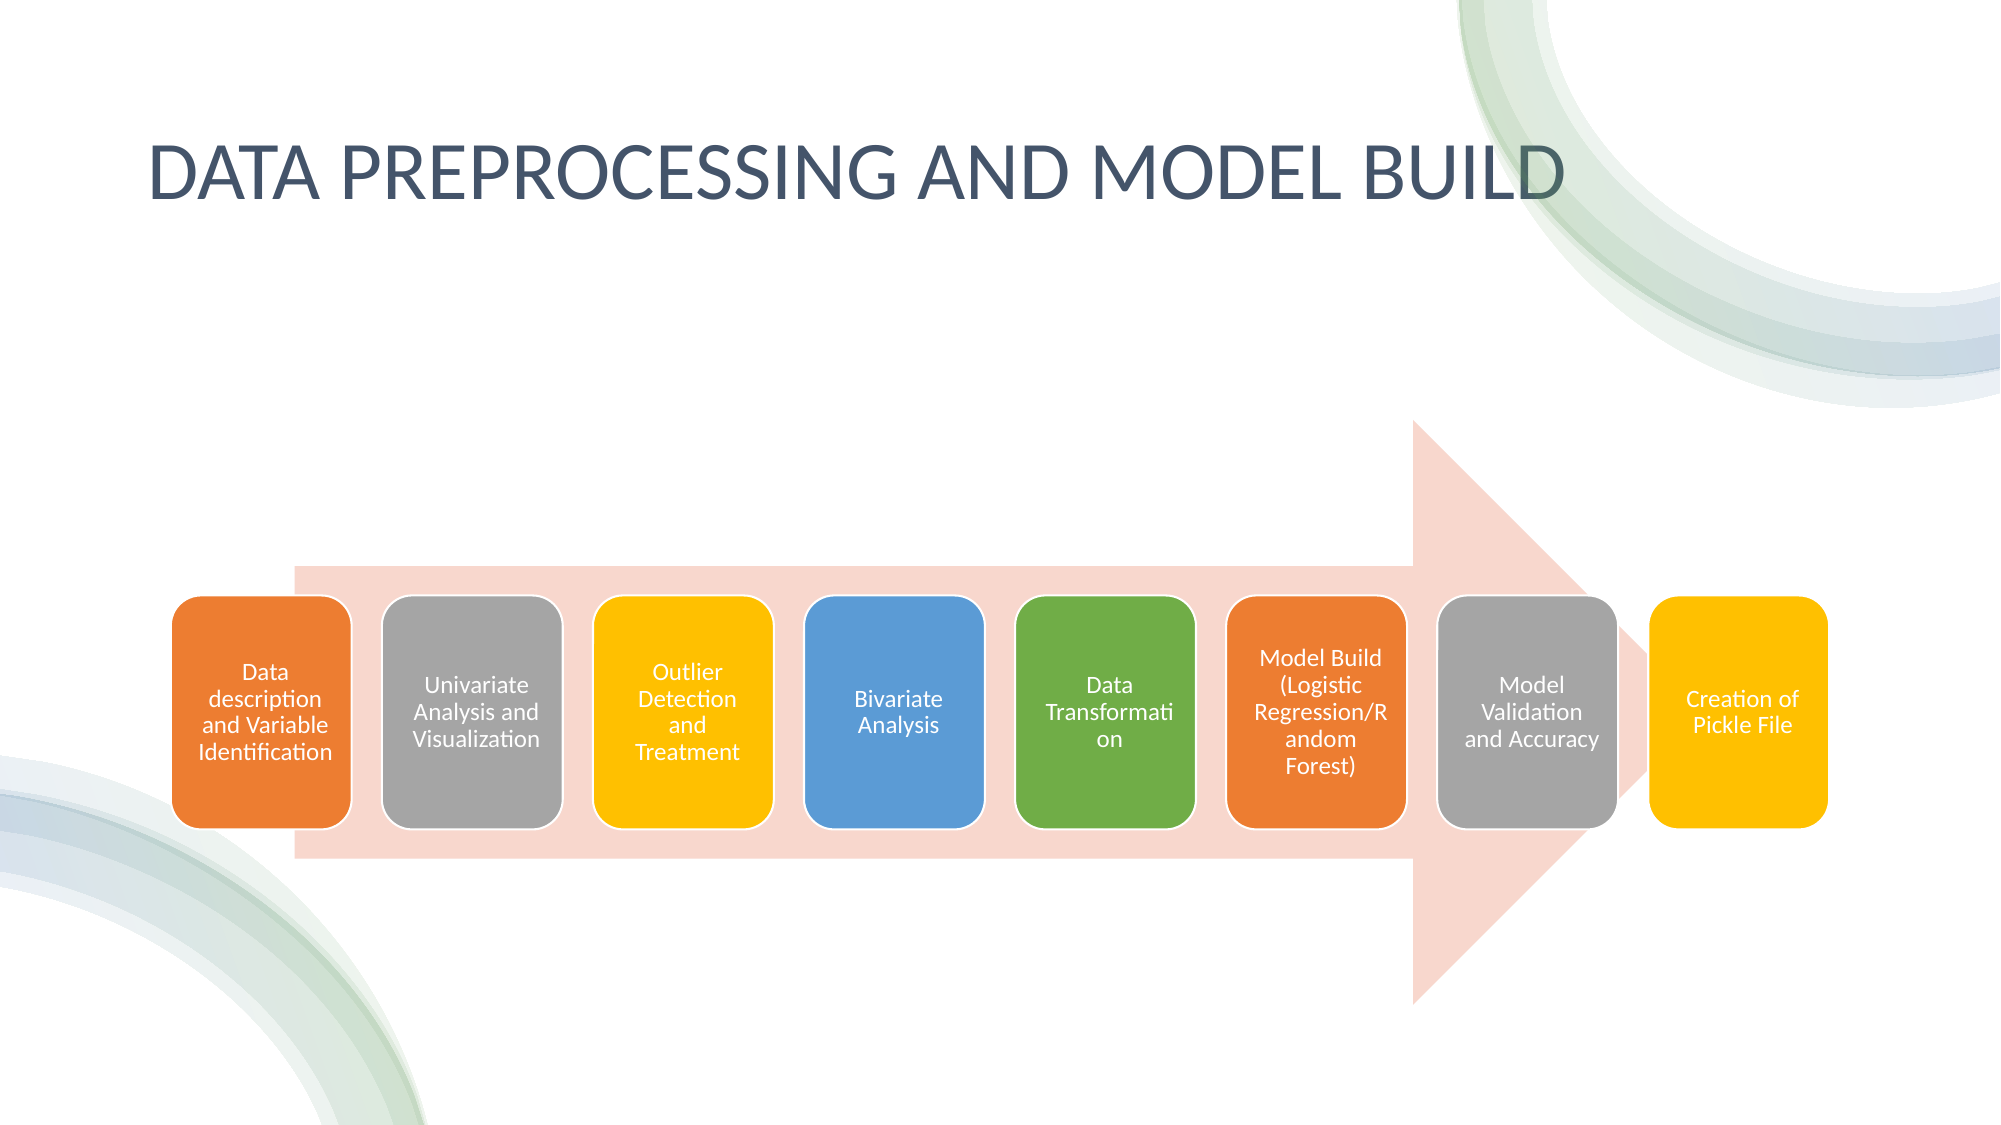

# DATA PREPROCESSING AND MODEL BUILD
Data description and Variable Identification
Univariate Analysis and Visualization
Outlier Detection and Treatment
Bivariate Analysis
Data Transformation
Model Build (Logistic Regression/Random Forest)
Model Validation and Accuracy
Creation of Pickle File